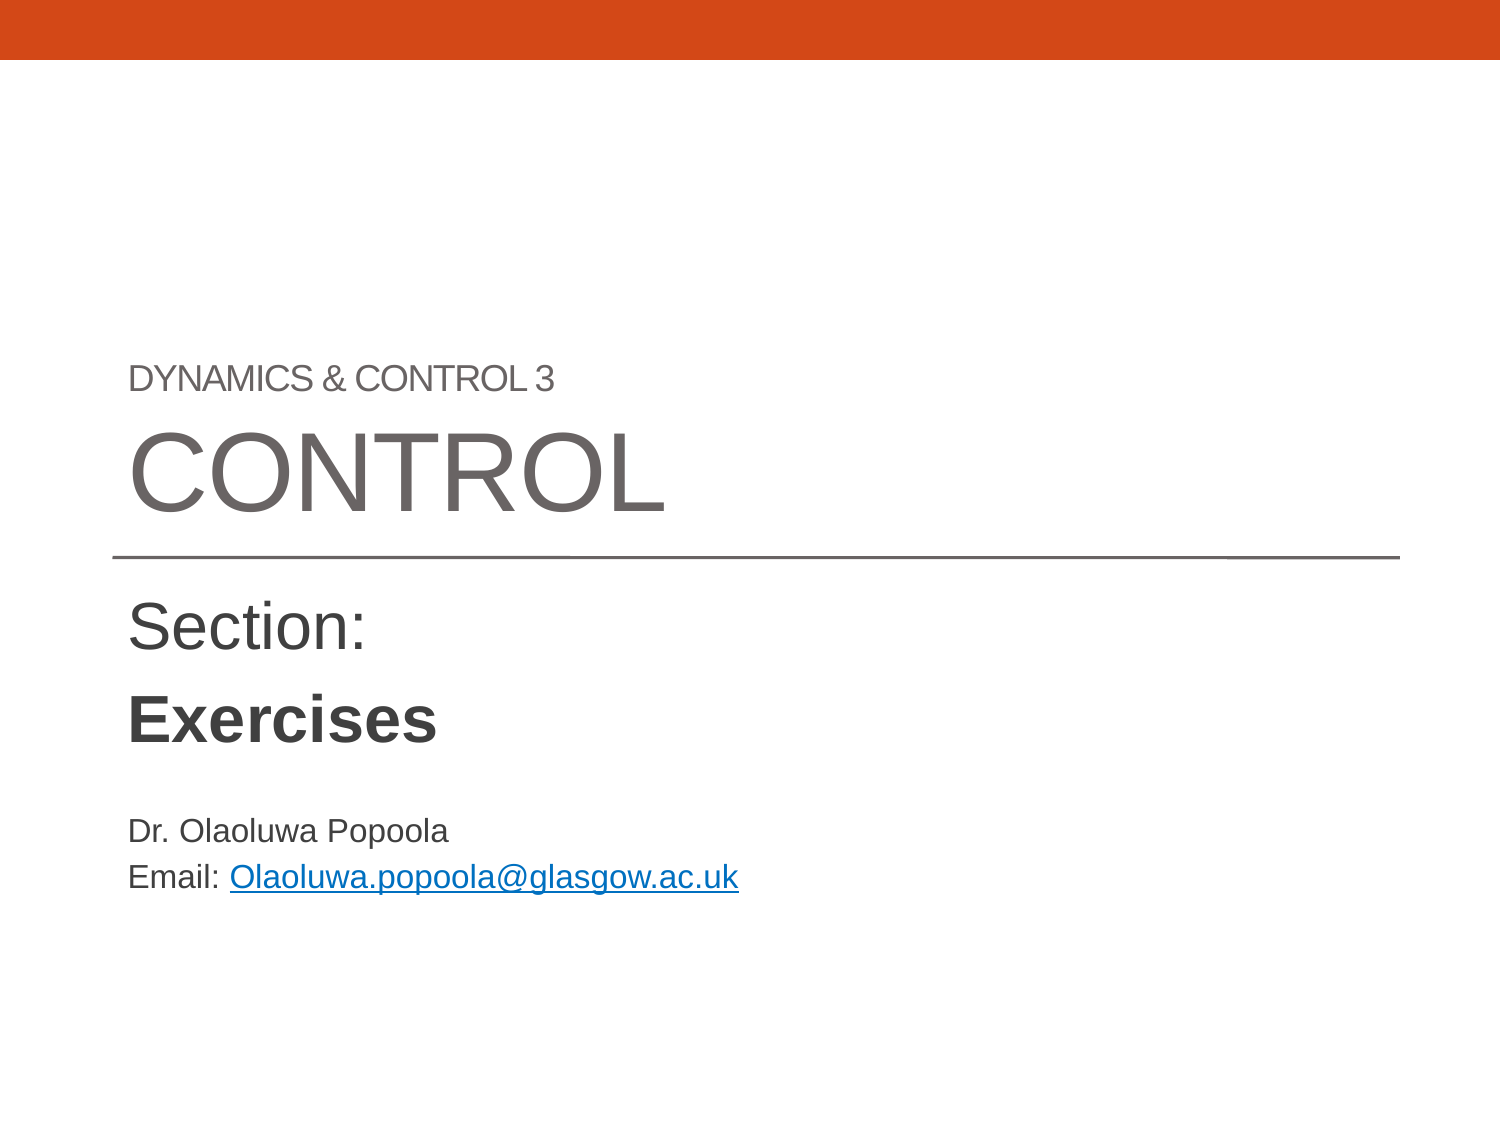

# Dynamics & Control 3 CONTROL
Section:
Exercises

Dr. Olaoluwa Popoola
Email: Olaoluwa.popoola@glasgow.ac.uk